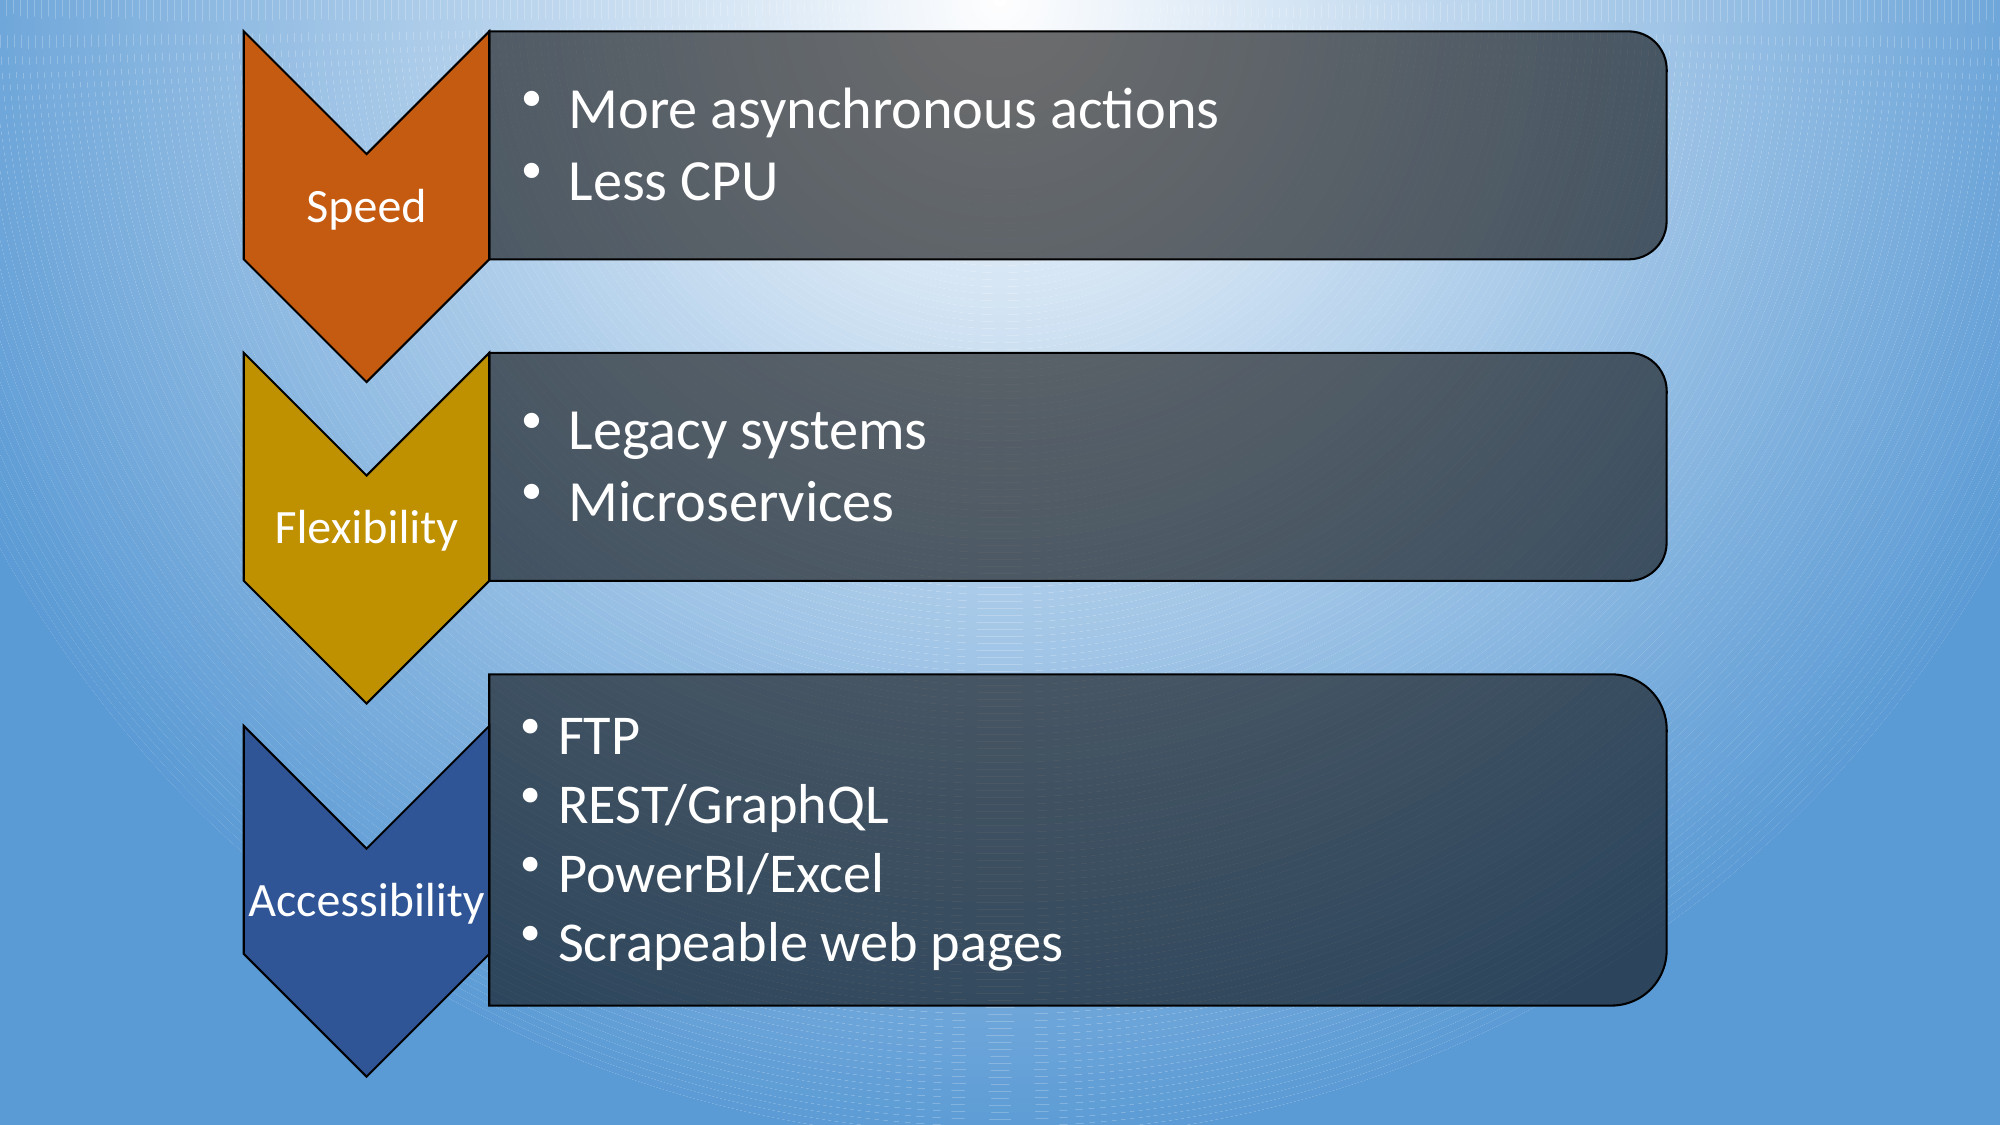

Speed
More asynchronous actions
Less CPU
Flexibility
Legacy systems
Microservices
Accessibility
FTP
REST/GraphQL
PowerBI/Excel
Scrapeable web pages